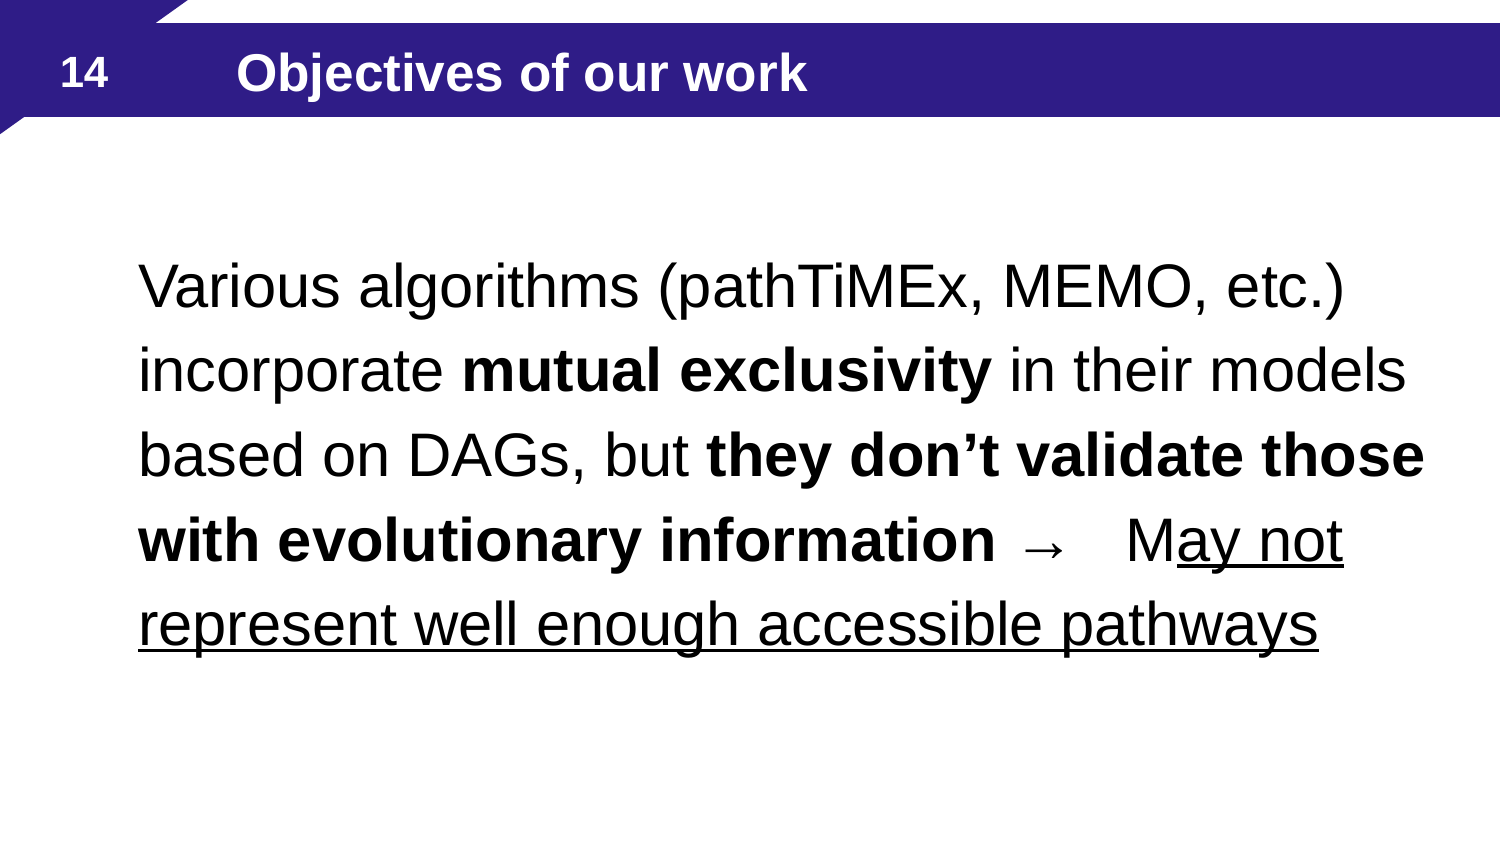

Objectives of our work
14
Various algorithms (pathTiMEx, MEMO, etc.) incorporate mutual exclusivity in their models based on DAGs, but they don’t validate those with evolutionary information →   May not represent well enough accessible pathways